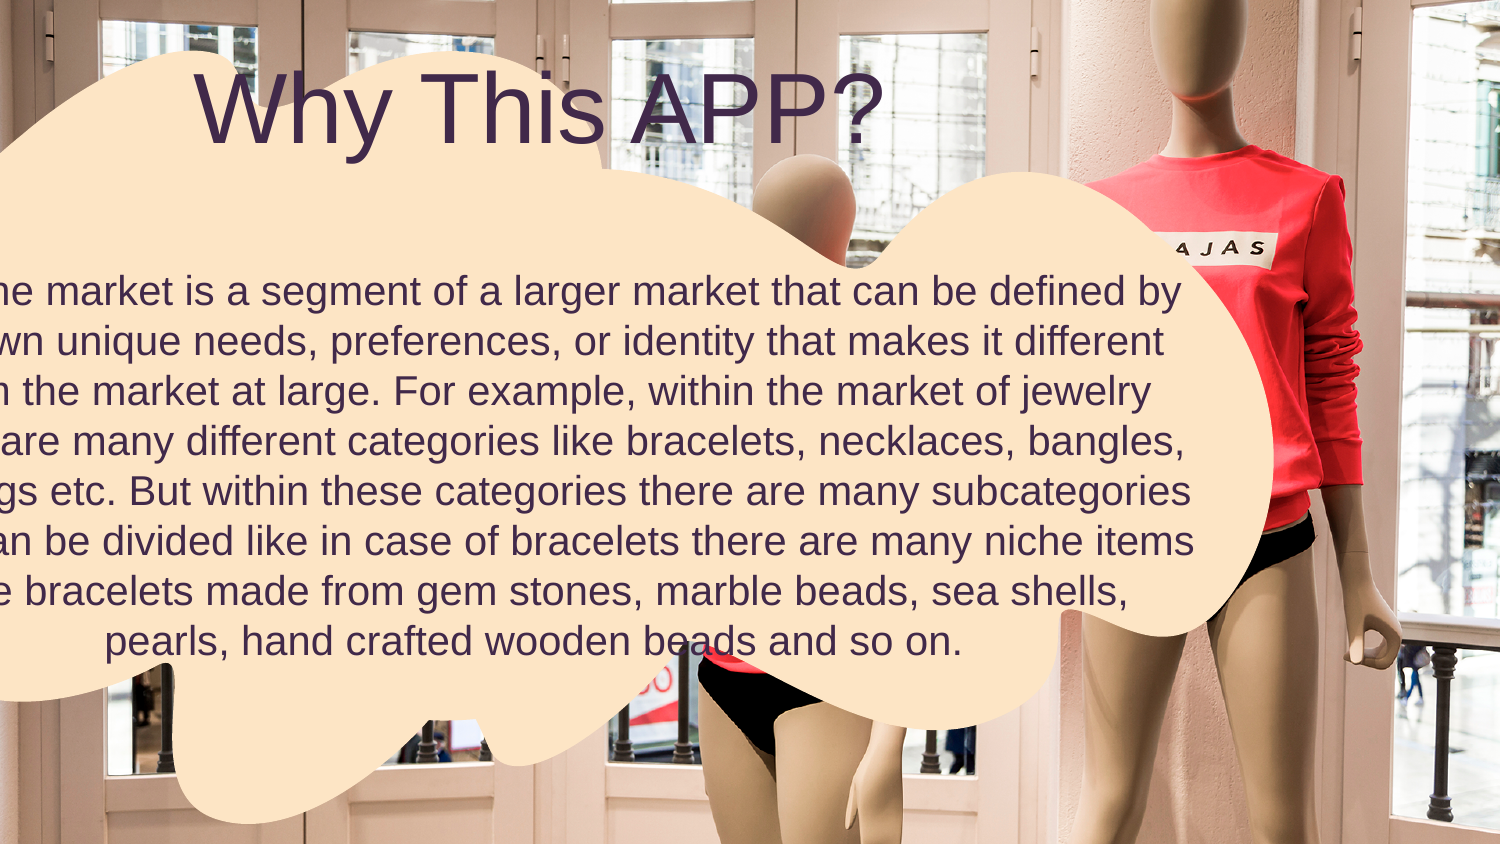

# Why This APP? A niche market is a segment of a larger market that can be defined by its own unique needs, preferences, or identity that makes it different from the market at large. For example, within the market of jewelry there are many different categories like bracelets, necklaces, bangles, earrings etc. But within these categories there are many subcategories that can be divided like in case of bracelets there are many niche items like bracelets made from gem stones, marble beads, sea shells, pearls, hand crafted wooden beads and so on.